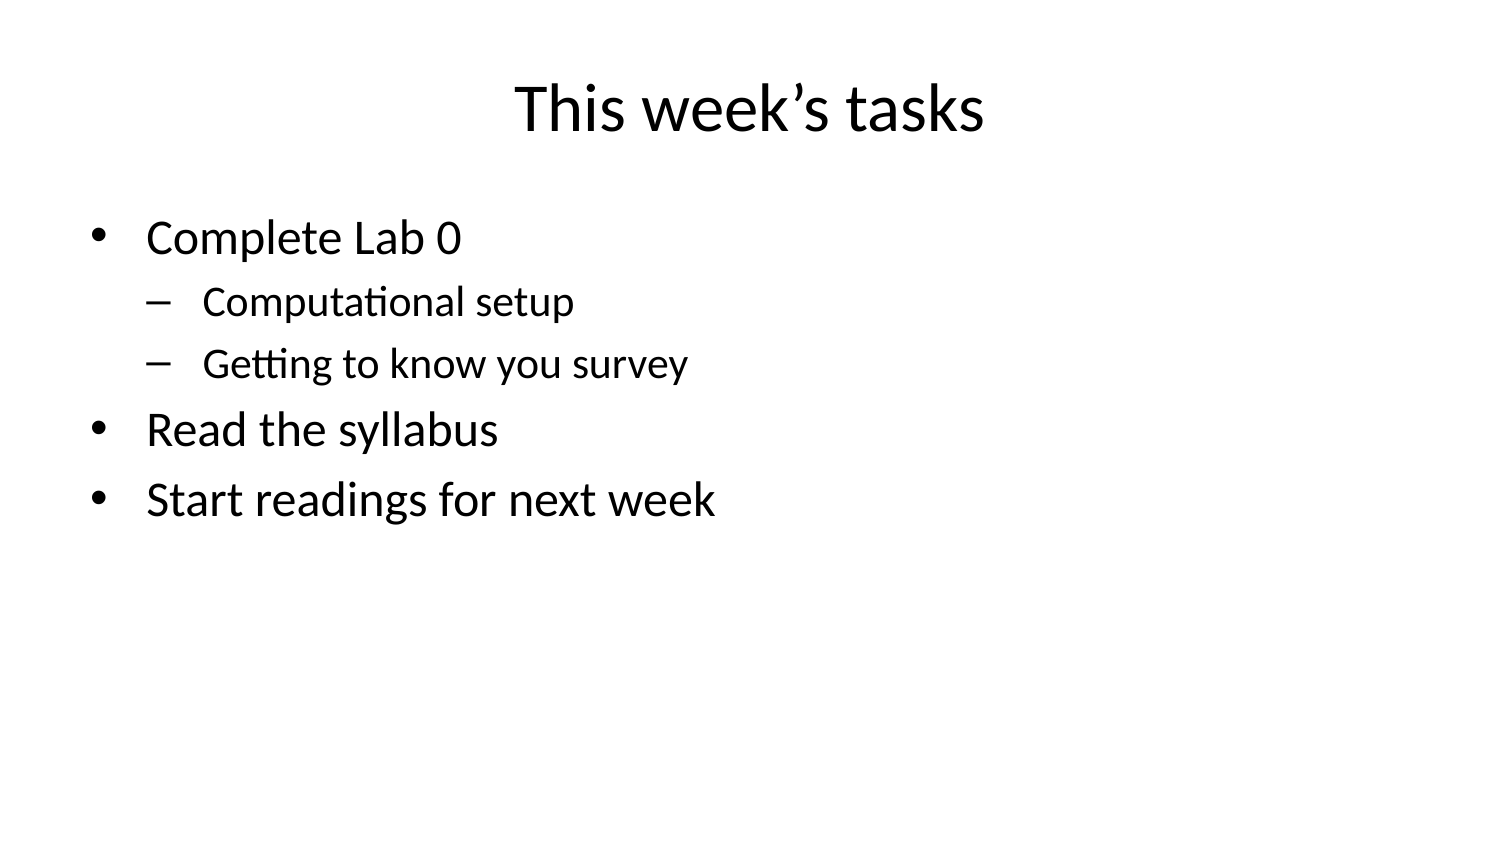

# This week’s tasks
Complete Lab 0
Computational setup
Getting to know you survey
Read the syllabus
Start readings for next week